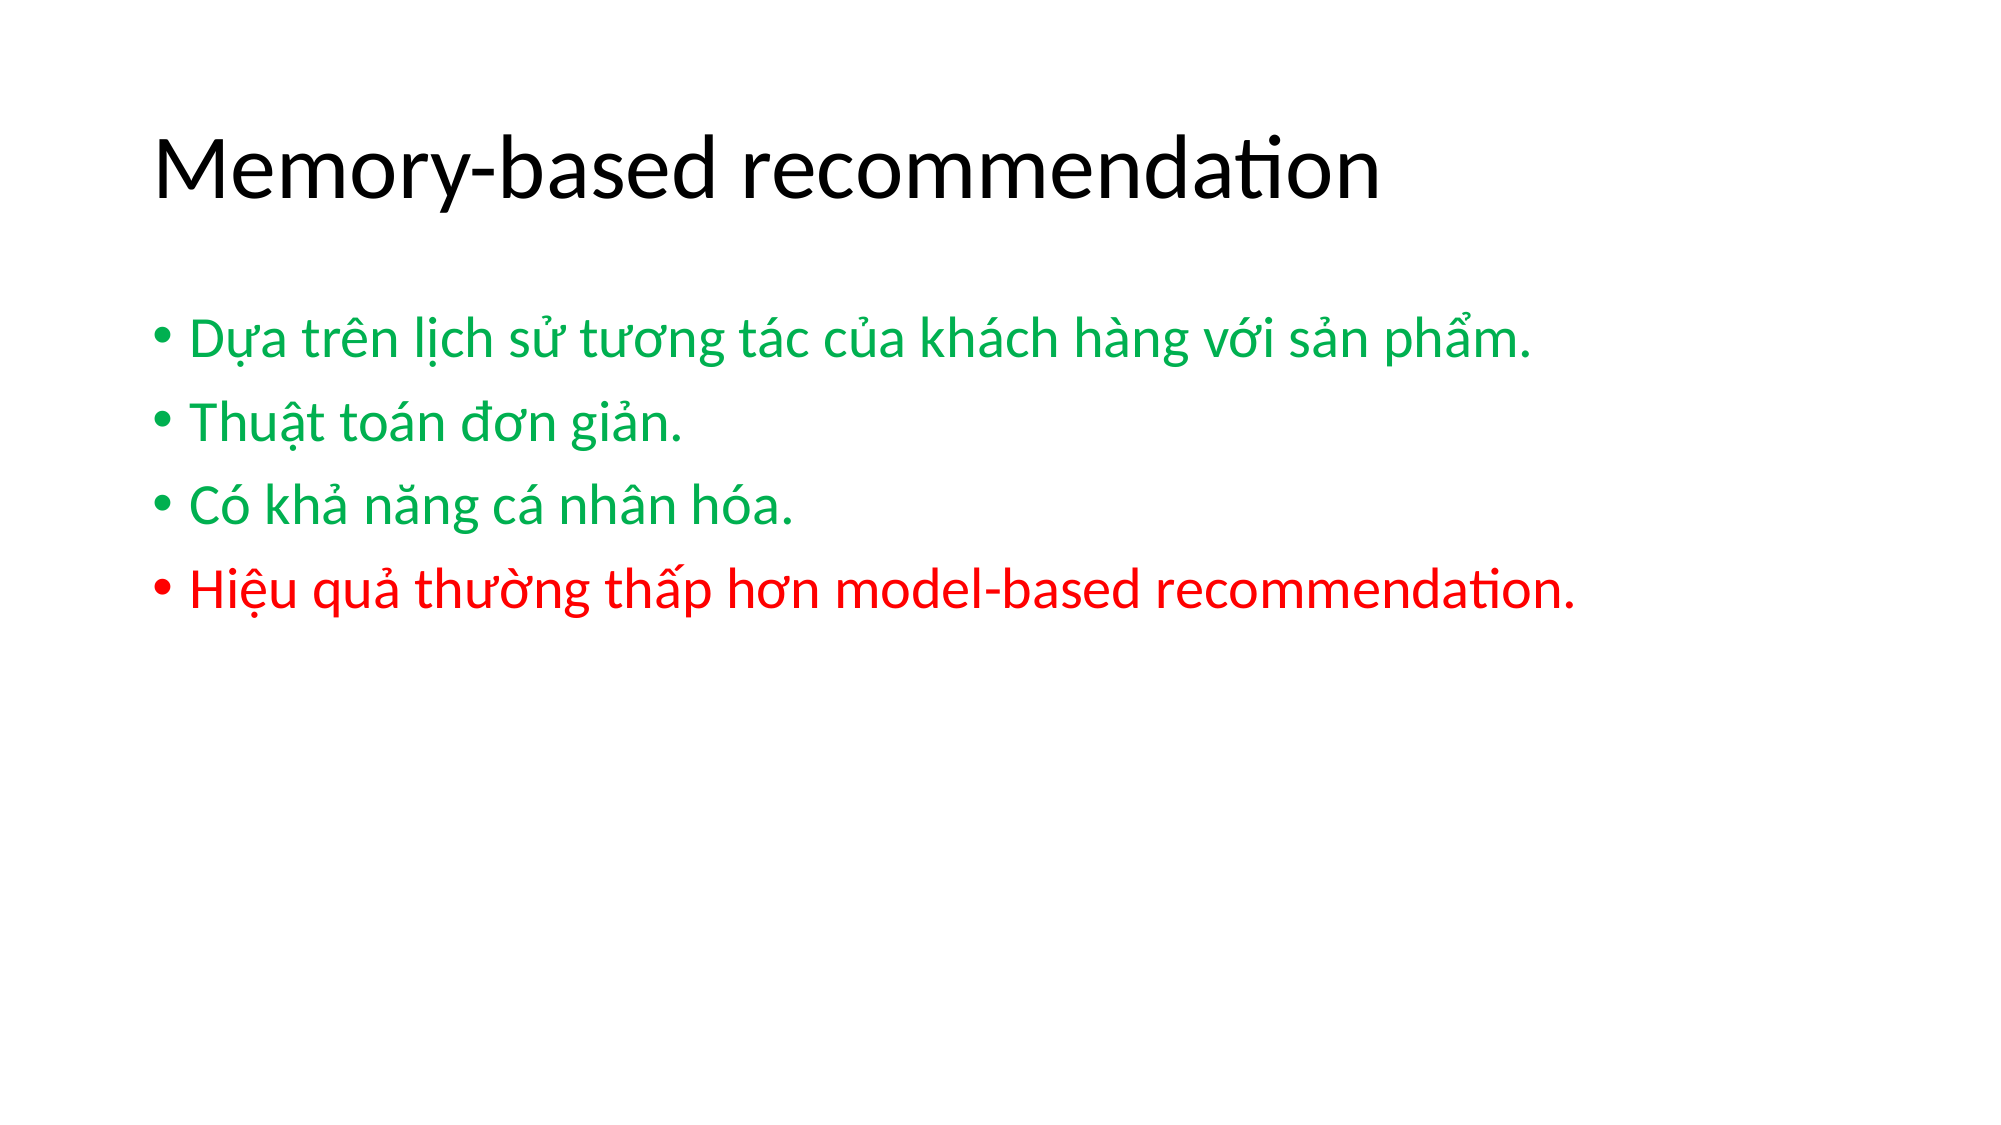

# Memory-based recommendation
Dựa trên lịch sử tương tác của khách hàng với sản phẩm.
Thuật toán đơn giản.
Có khả năng cá nhân hóa.
Hiệu quả thường thấp hơn model-based recommendation.